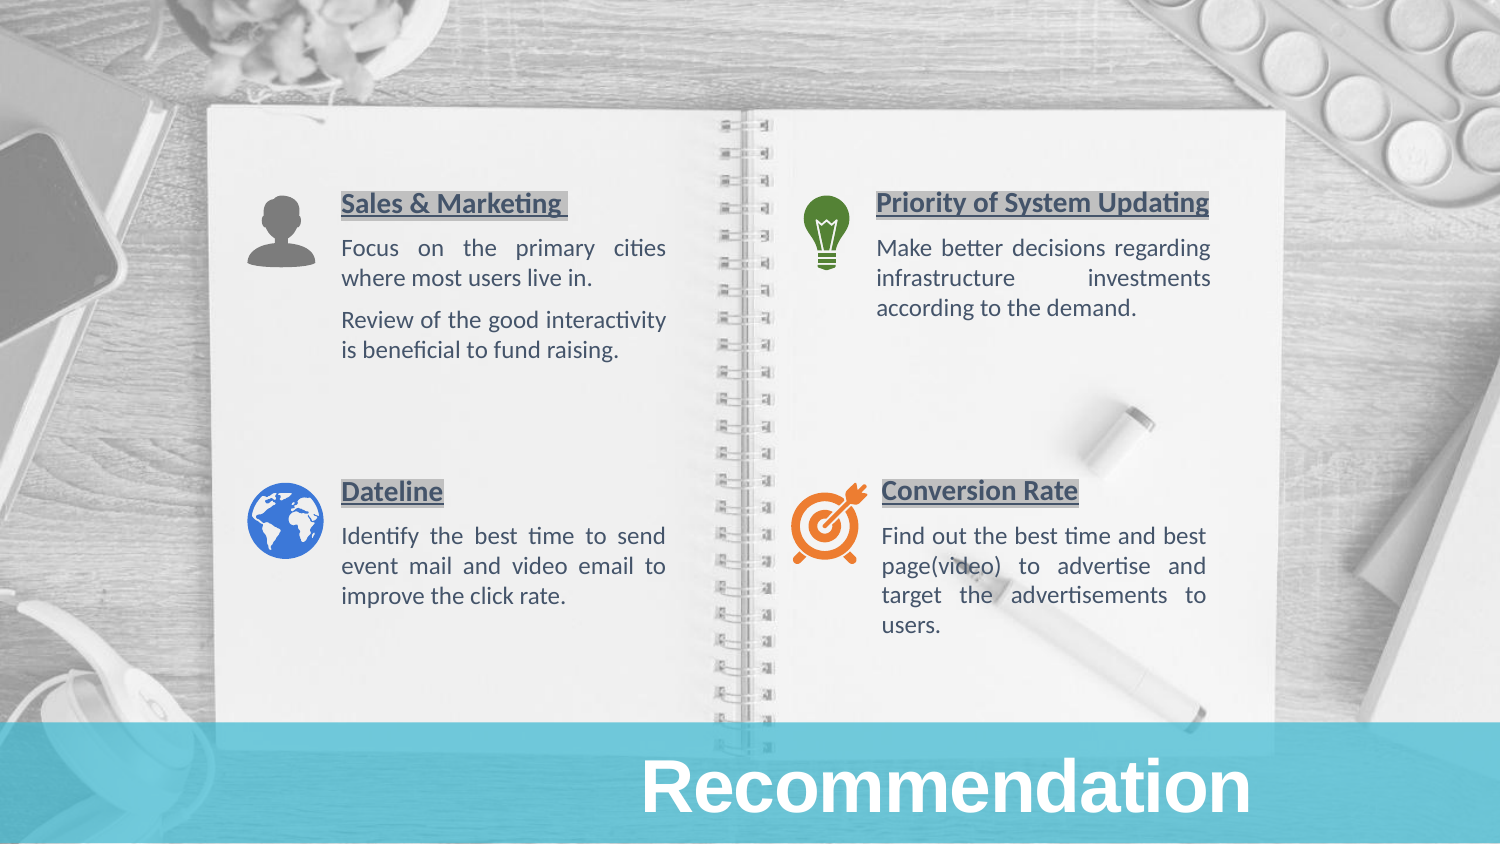

Priority of System Updating
Make better decisions regarding infrastructure investments according to the demand.
Sales & Marketing
Focus on the primary cities where most users live in.
Review of the good interactivity is beneficial to fund raising.

Conversion Rate
Find out the best time and best page(video) to advertise and target the advertisements to users.
Dateline
Identify the best time to send event mail and video email to improve the click rate.

                                Recommendation

21